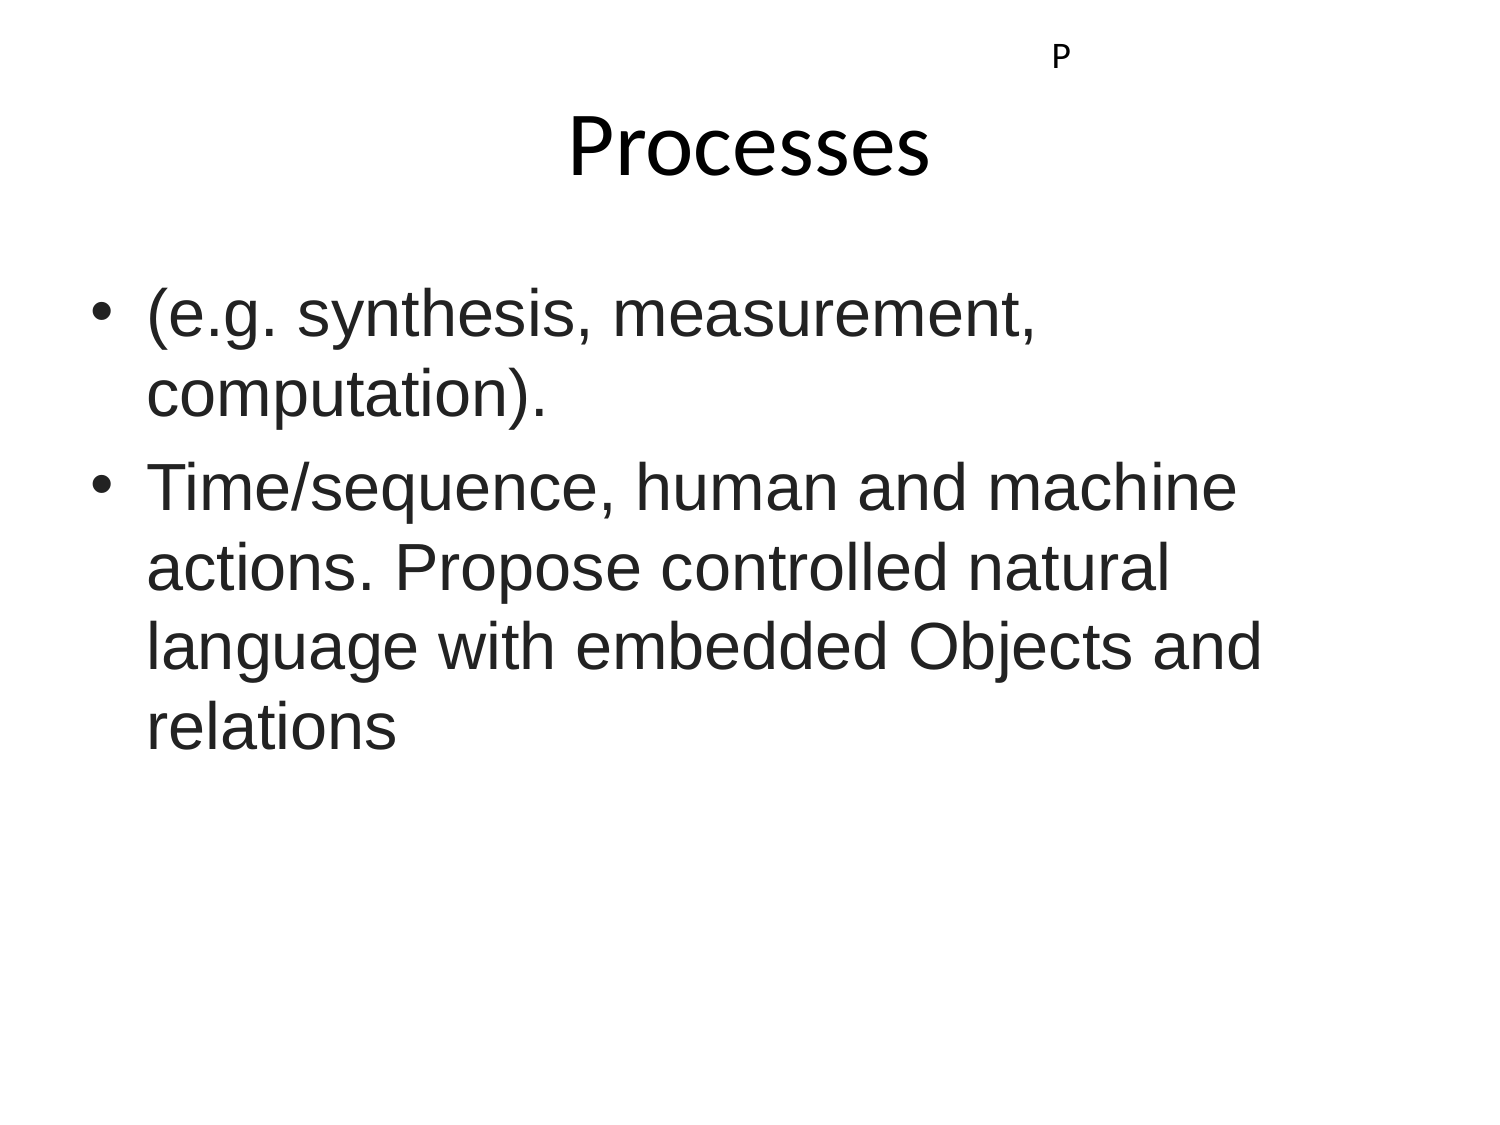

P
# Processes
(e.g. synthesis, measurement, computation).
Time/sequence, human and machine actions. Propose controlled natural language with embedded Objects and relations